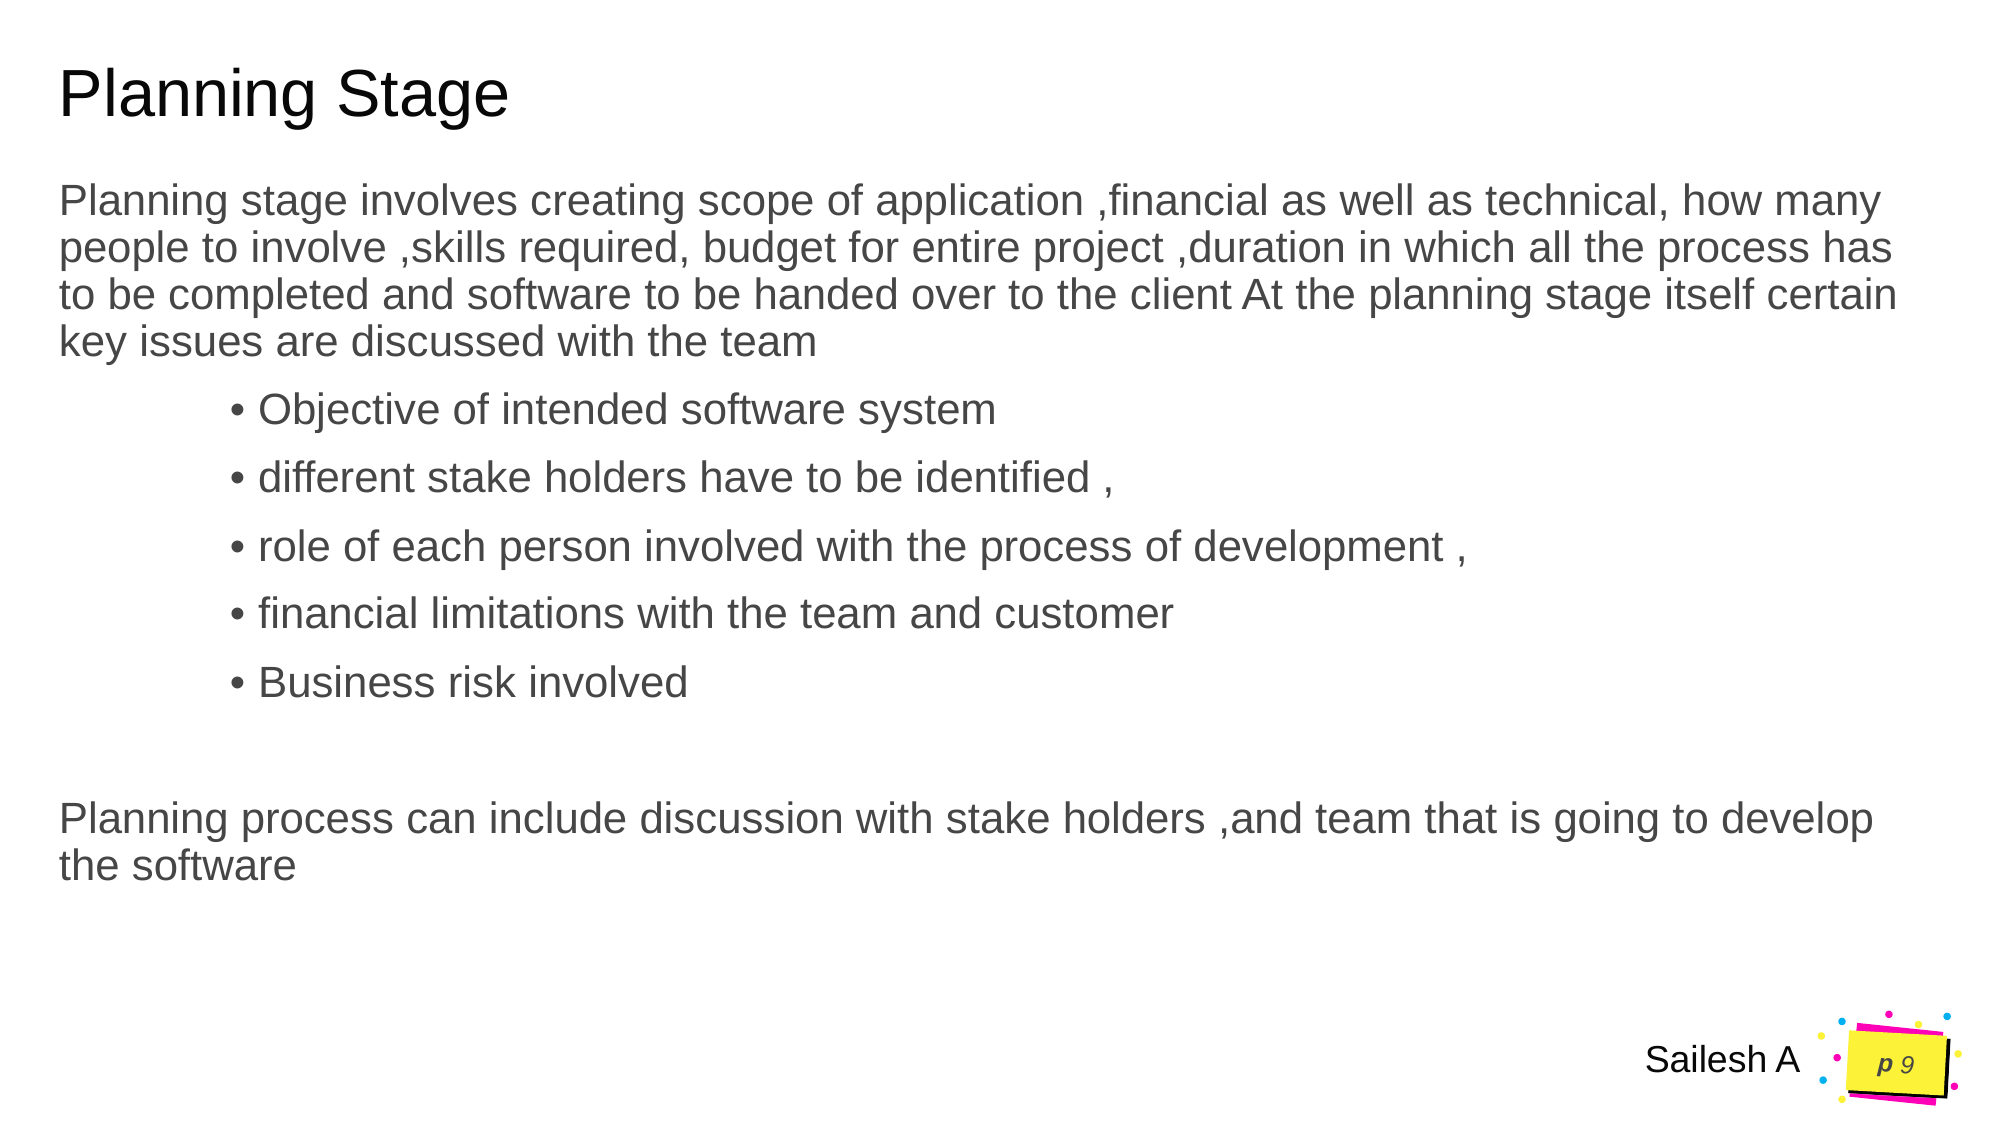

# Planning Stage
Planning stage involves creating scope of application ,financial as well as technical, how many people to involve ,skills required, budget for entire project ,duration in which all the process has to be completed and software to be handed over to the client At the planning stage itself certain key issues are discussed with the team
              • Objective of intended software system
              • different stake holders have to be identified ,
              • role of each person involved with the process of development ,
              • financial limitations with the team and customer
              • Business risk involved

Planning process can include discussion with stake holders ,and team that is going to develop the software

p 9